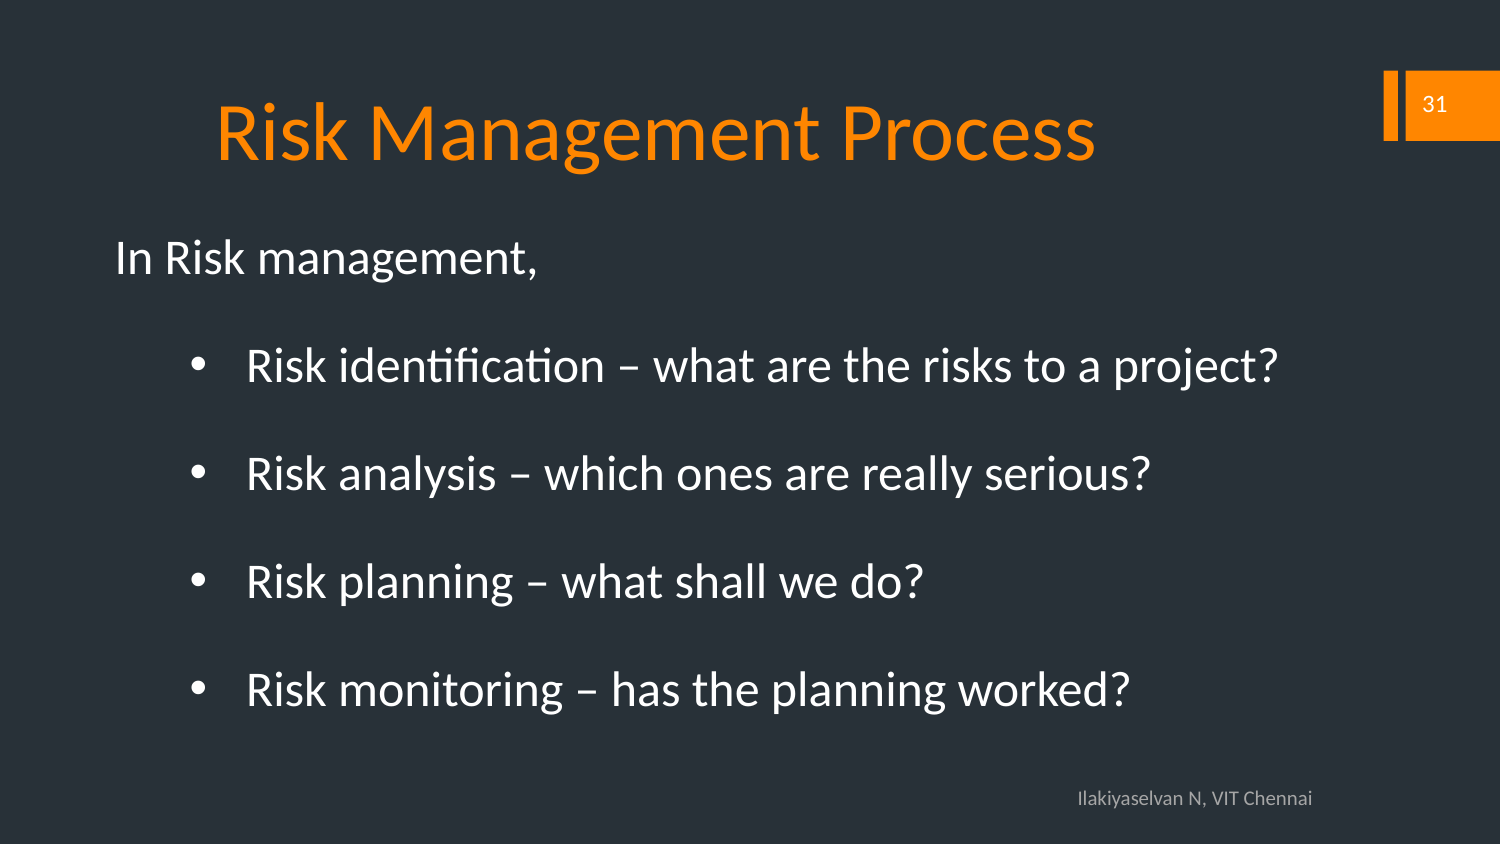

# Risk Management Process
31
In Risk management,

Risk identification – what are the risks to a project?

Risk analysis – which ones are really serious?

Risk planning – what shall we do?

Risk monitoring – has the planning worked?
Ilakiyaselvan N, VIT Chennai